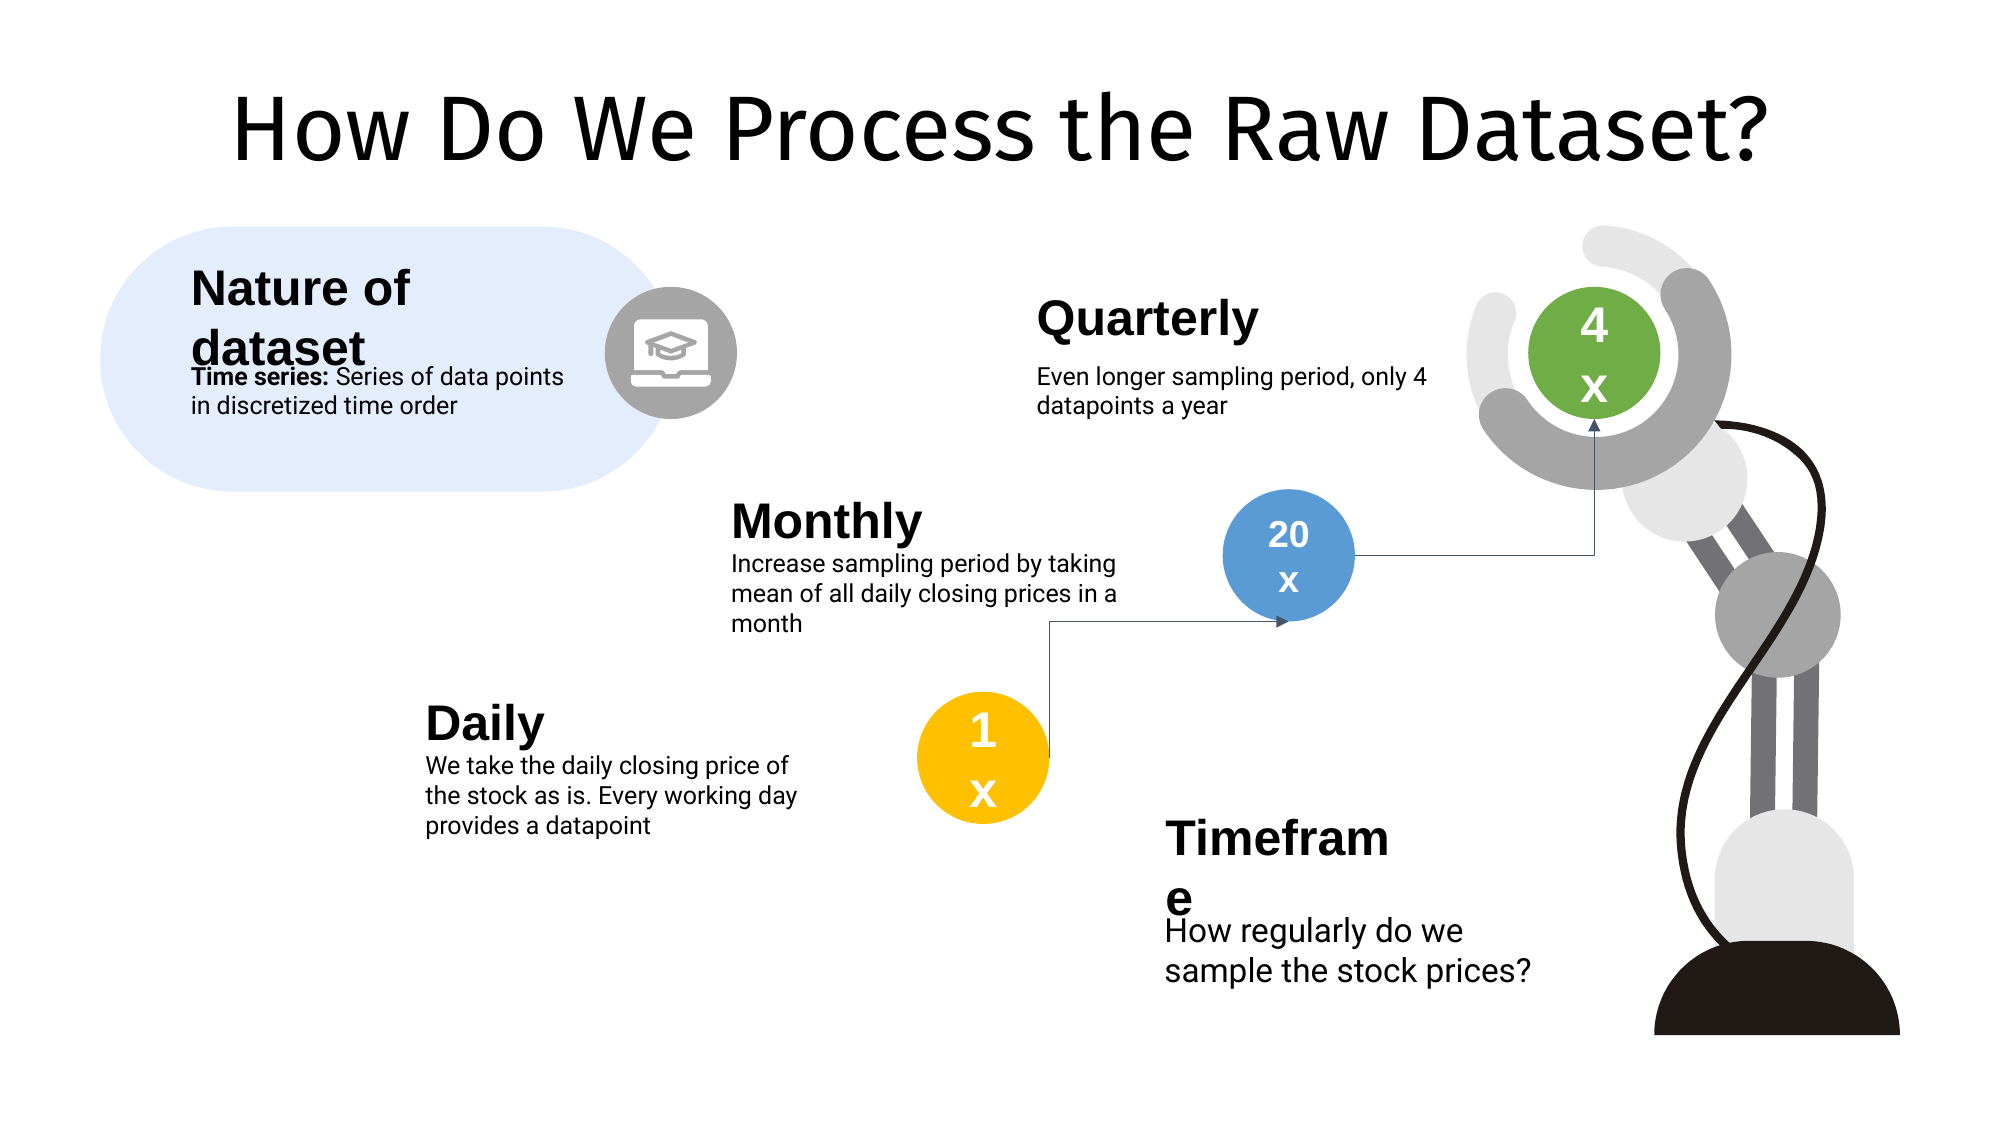

# How Do We Process the Raw Dataset?

Nature of dataset
Time series: Series of data points in discretized time order
Quarterly
Even longer sampling period, only 4 datapoints a year
4x

Monthly
Increase sampling period by taking mean of all daily closing prices in a month
20x
Daily
We take the daily closing price of the stock as is. Every working day provides a datapoint
1x
Timeframe
How regularly do we sample the stock prices?